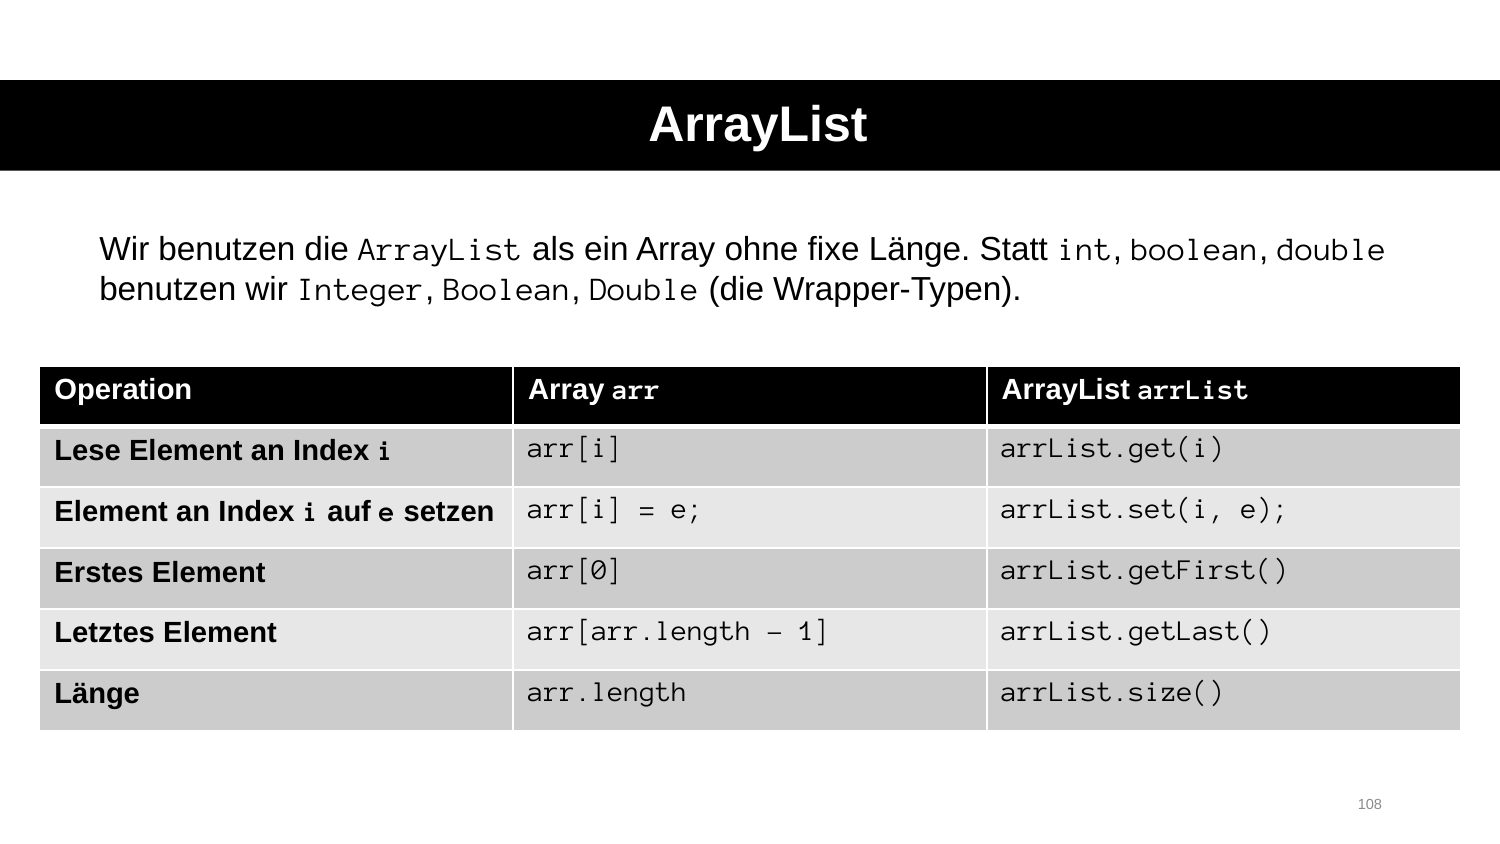

ArrayList

Wir benutzen die ArrayList als ein Array ohne fixe Länge. Statt int, boolean, double benutzen wir Integer, Boolean, Double (die Wrapper-Typen).
| Operation | Array arr | ArrayList arrList |
| --- | --- | --- |
| Lese Element an Index i | arr[i] | arrList.get(i) |
| Element an Index i auf e setzen | arr[i] = e; | arrList.set(i, e); |
| Erstes Element | arr[0] | arrList.getFirst() |
| Letztes Element | arr[arr.length – 1] | arrList.getLast() |
| Länge | arr.length | arrList.size() |
108